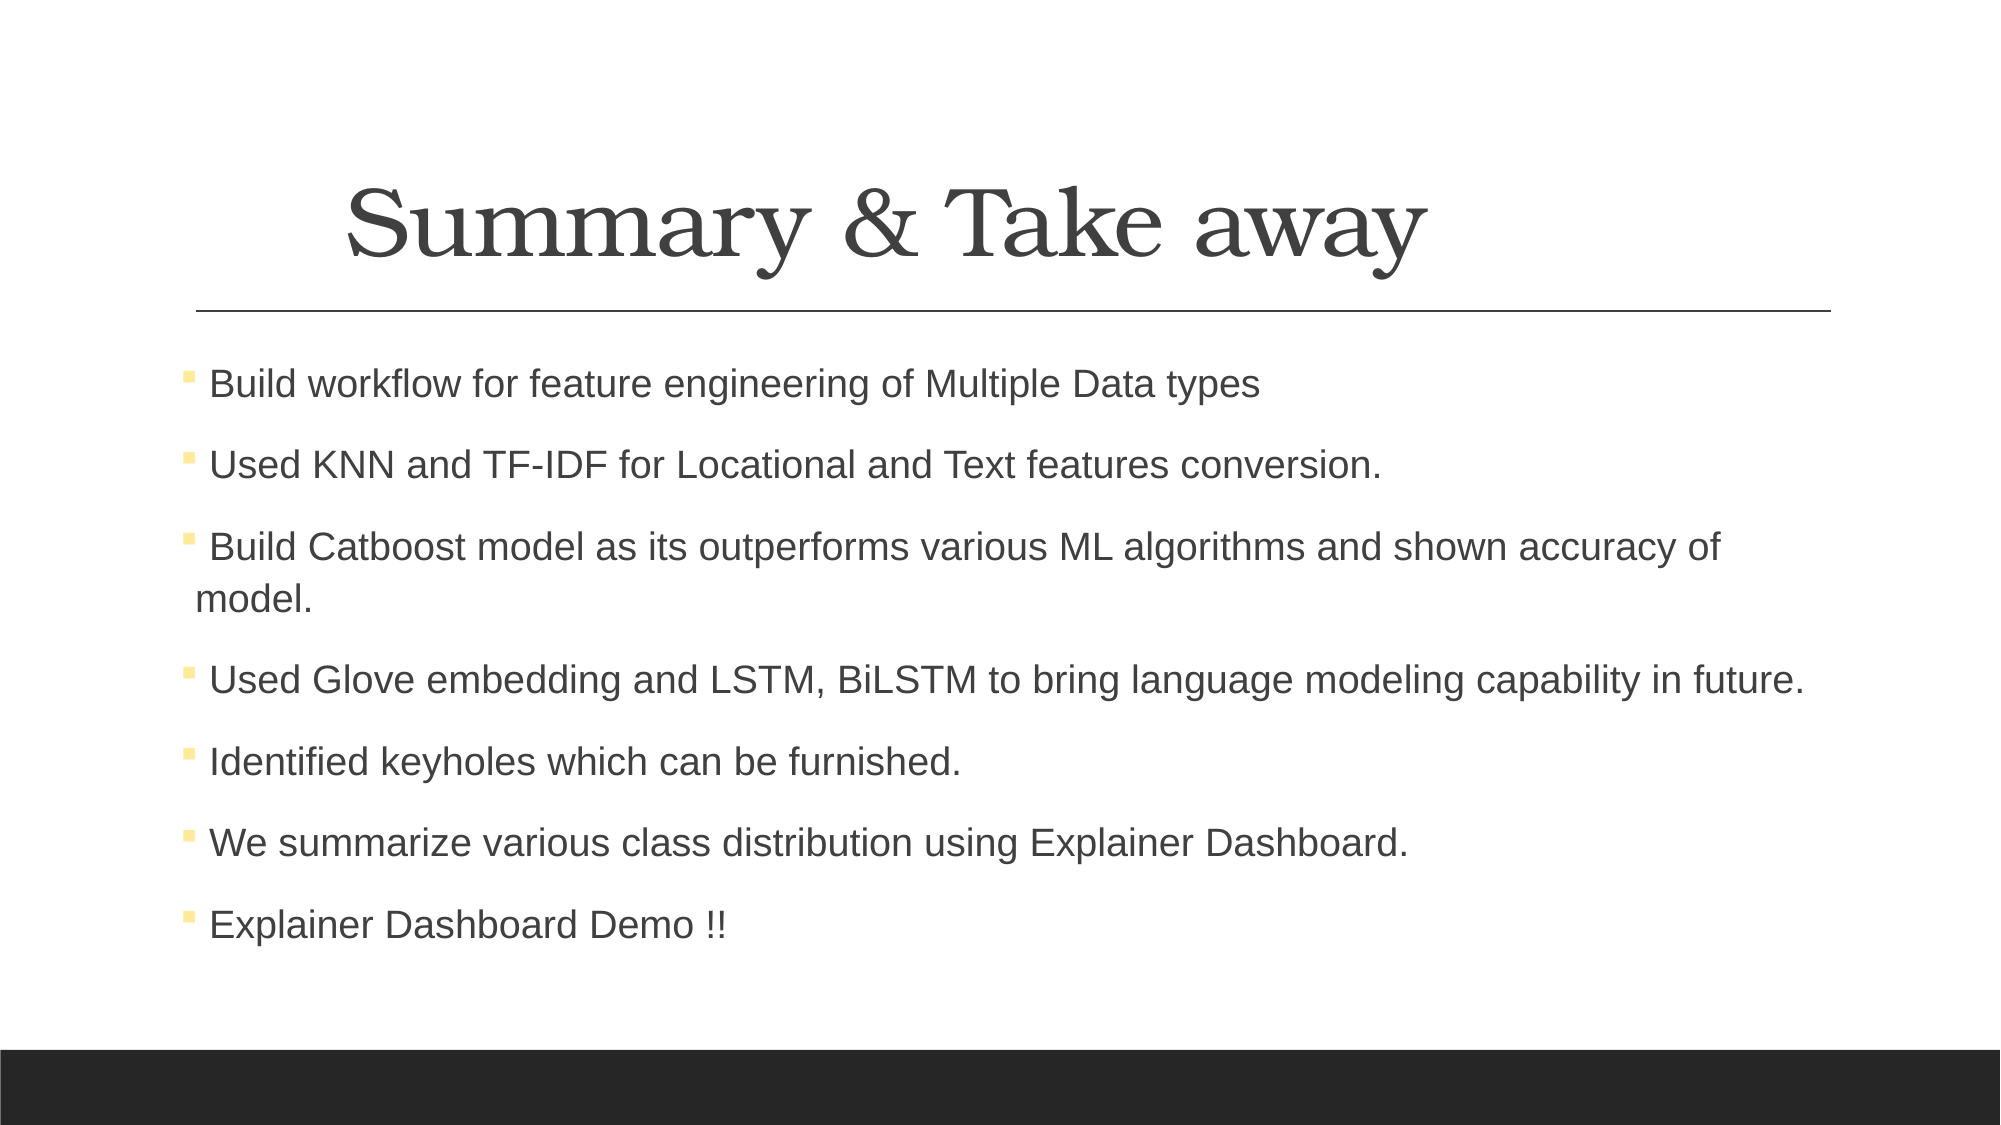

# Summary & Take away
 Build workflow for feature engineering of Multiple Data types
 Used KNN and TF-IDF for Locational and Text features conversion.
 Build Catboost model as its outperforms various ML algorithms and shown accuracy of model.
 Used Glove embedding and LSTM, BiLSTM to bring language modeling capability in future.
 Identified keyholes which can be furnished.
 We summarize various class distribution using Explainer Dashboard.
 Explainer Dashboard Demo !!